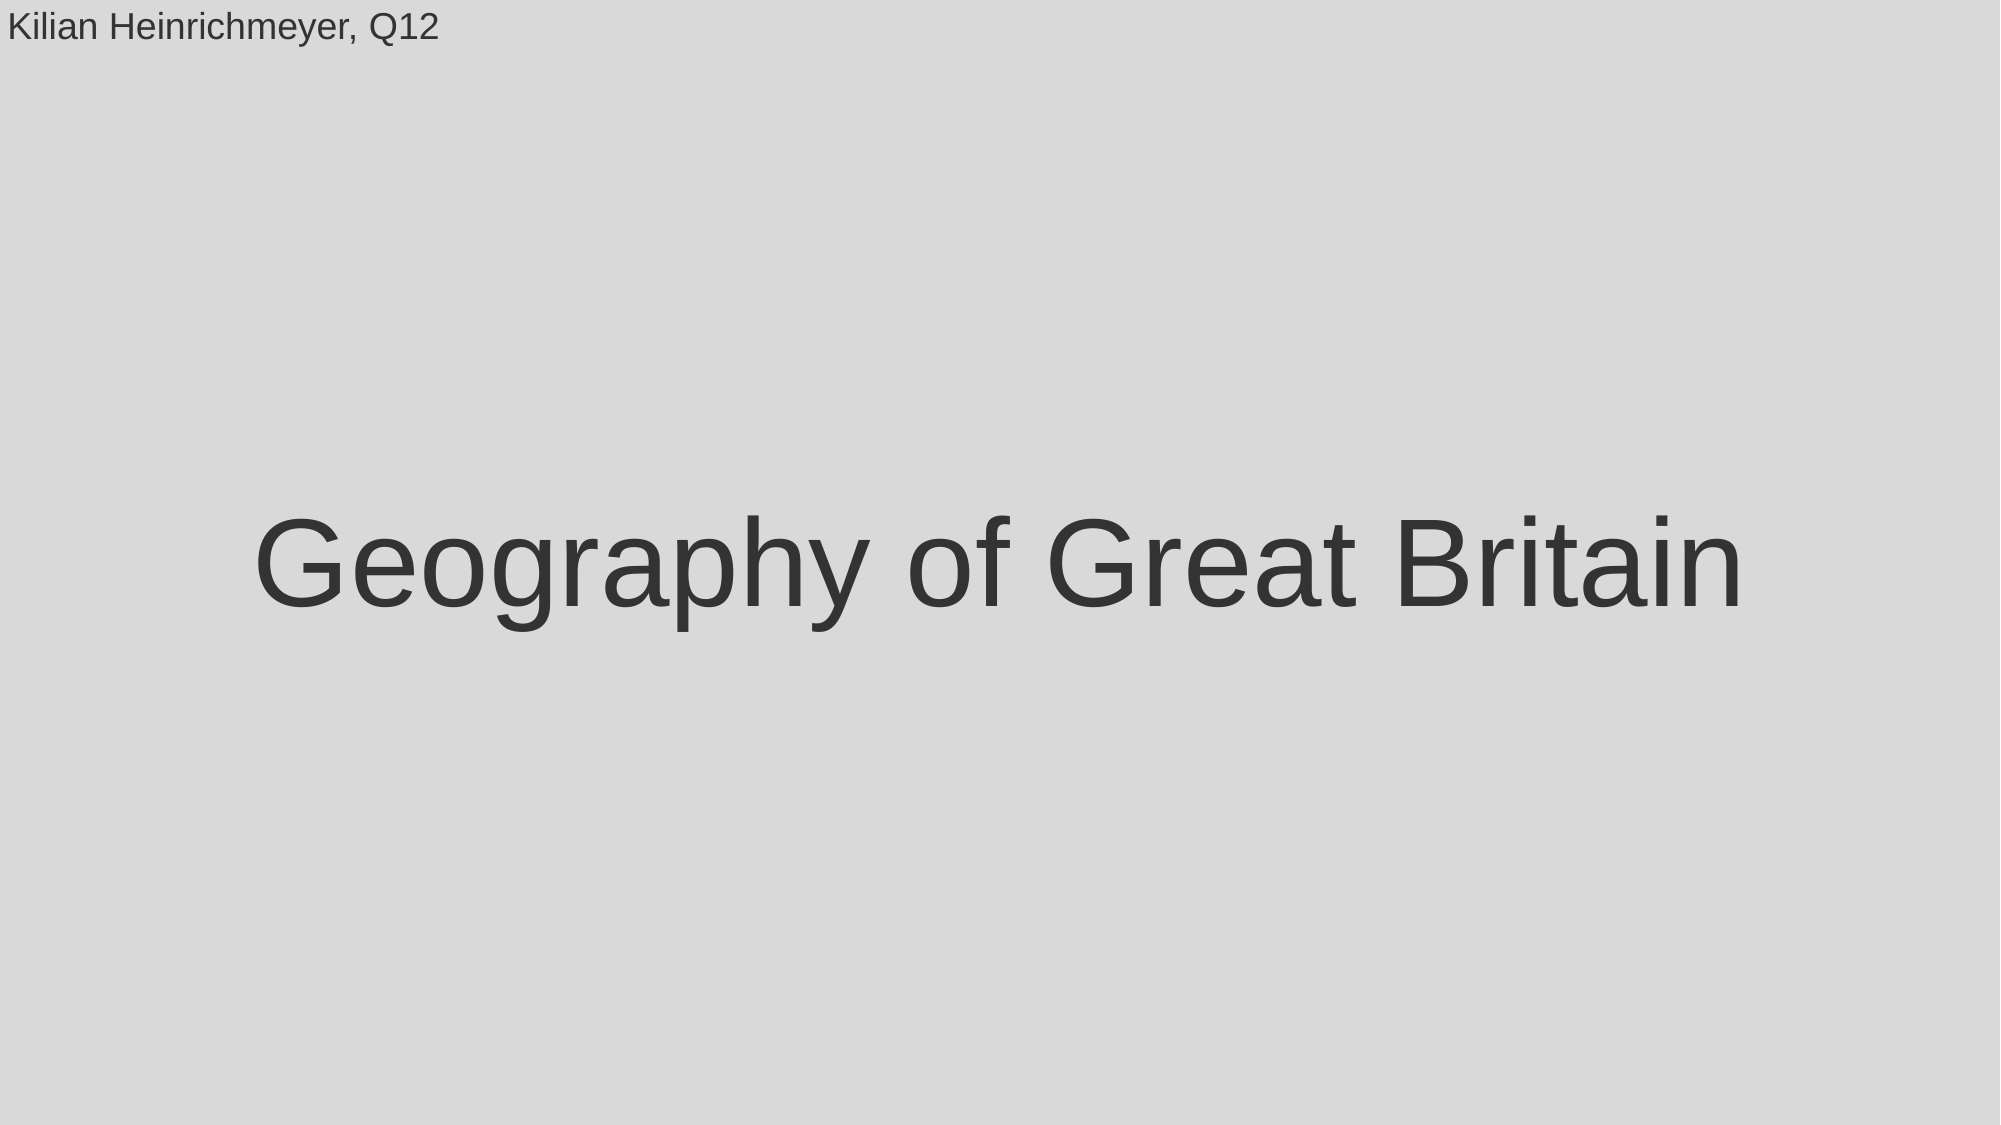

Kilian Heinrichmeyer, Q12
# Geography of Great Britain